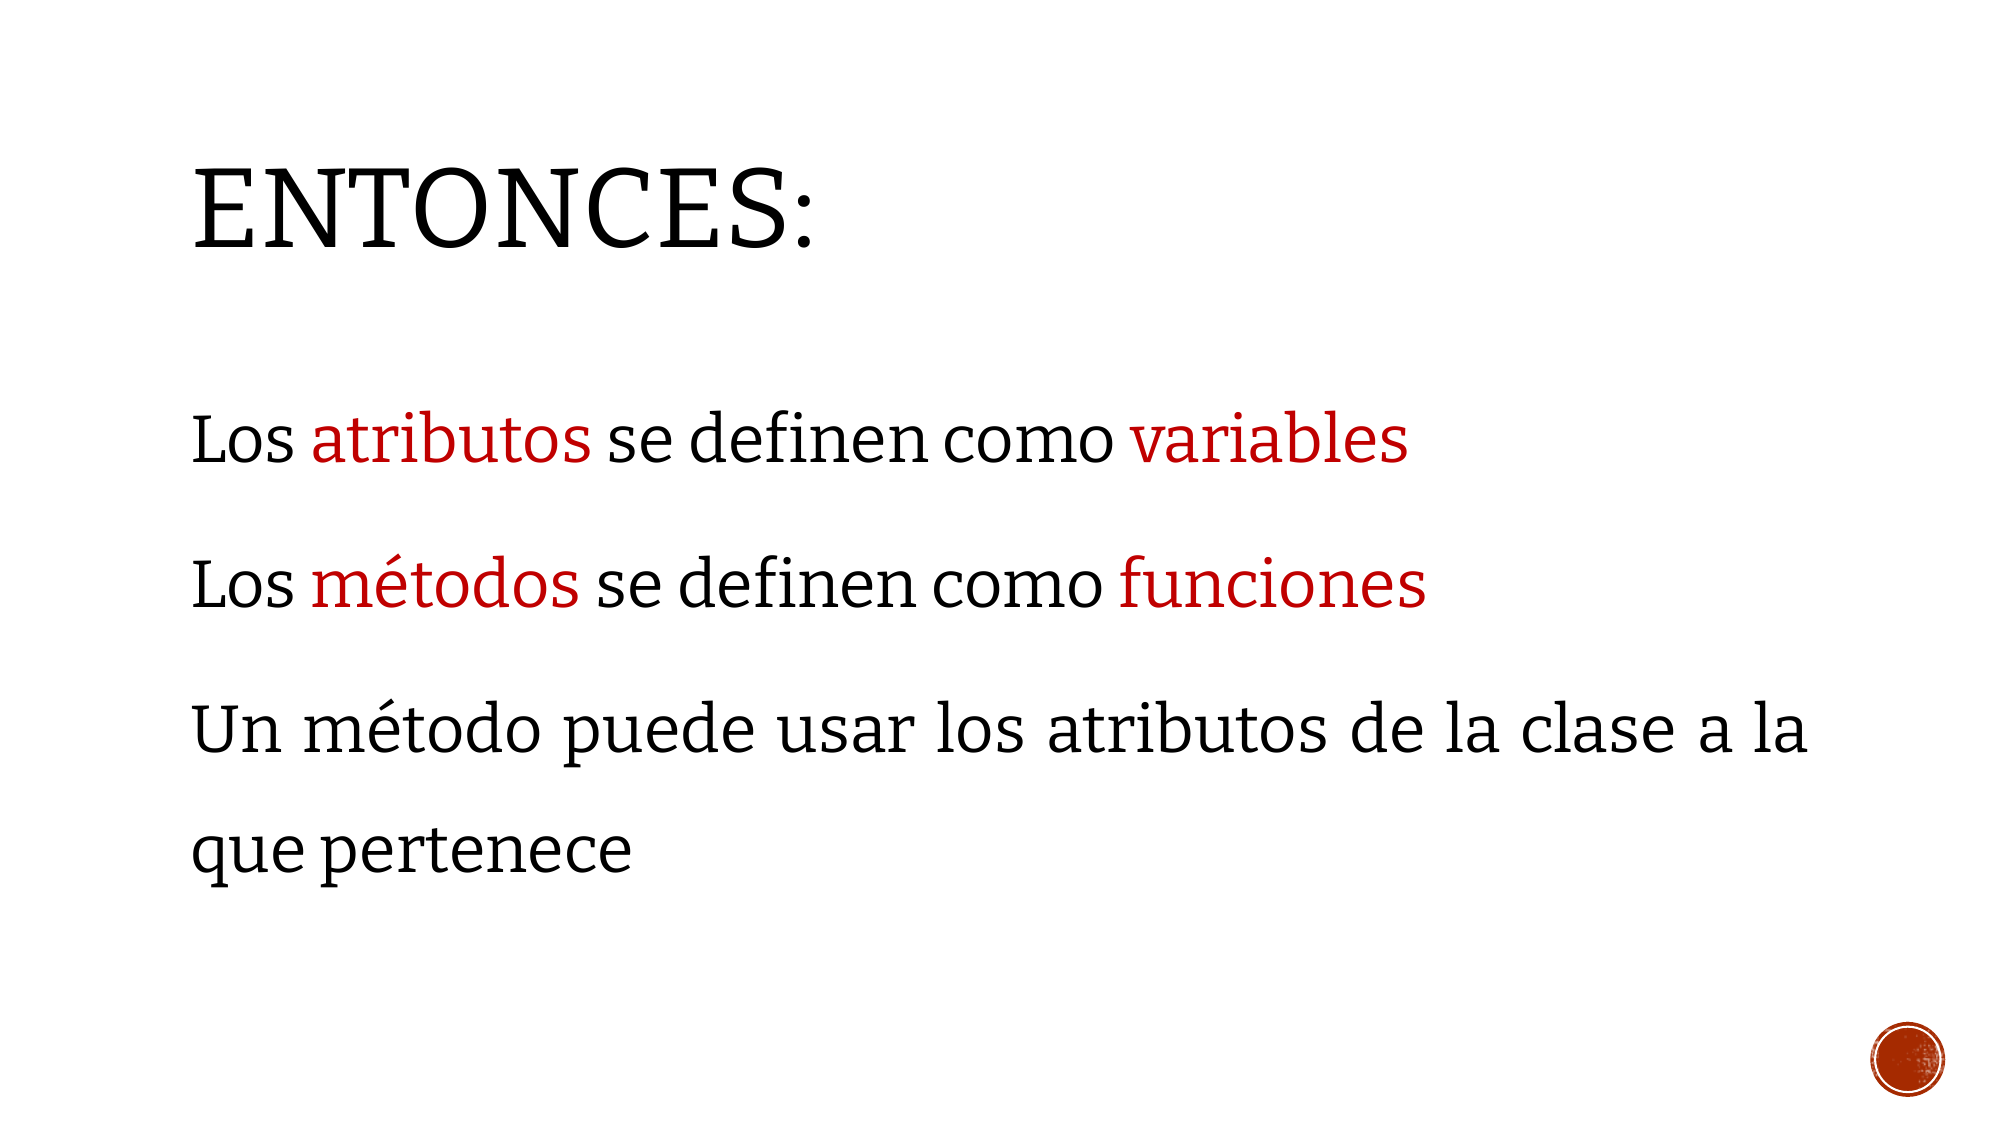

# Entonces:
Los atributos se definen como variables
Los métodos se definen como funciones
Un método puede usar los atributos de la clase a la que pertenece